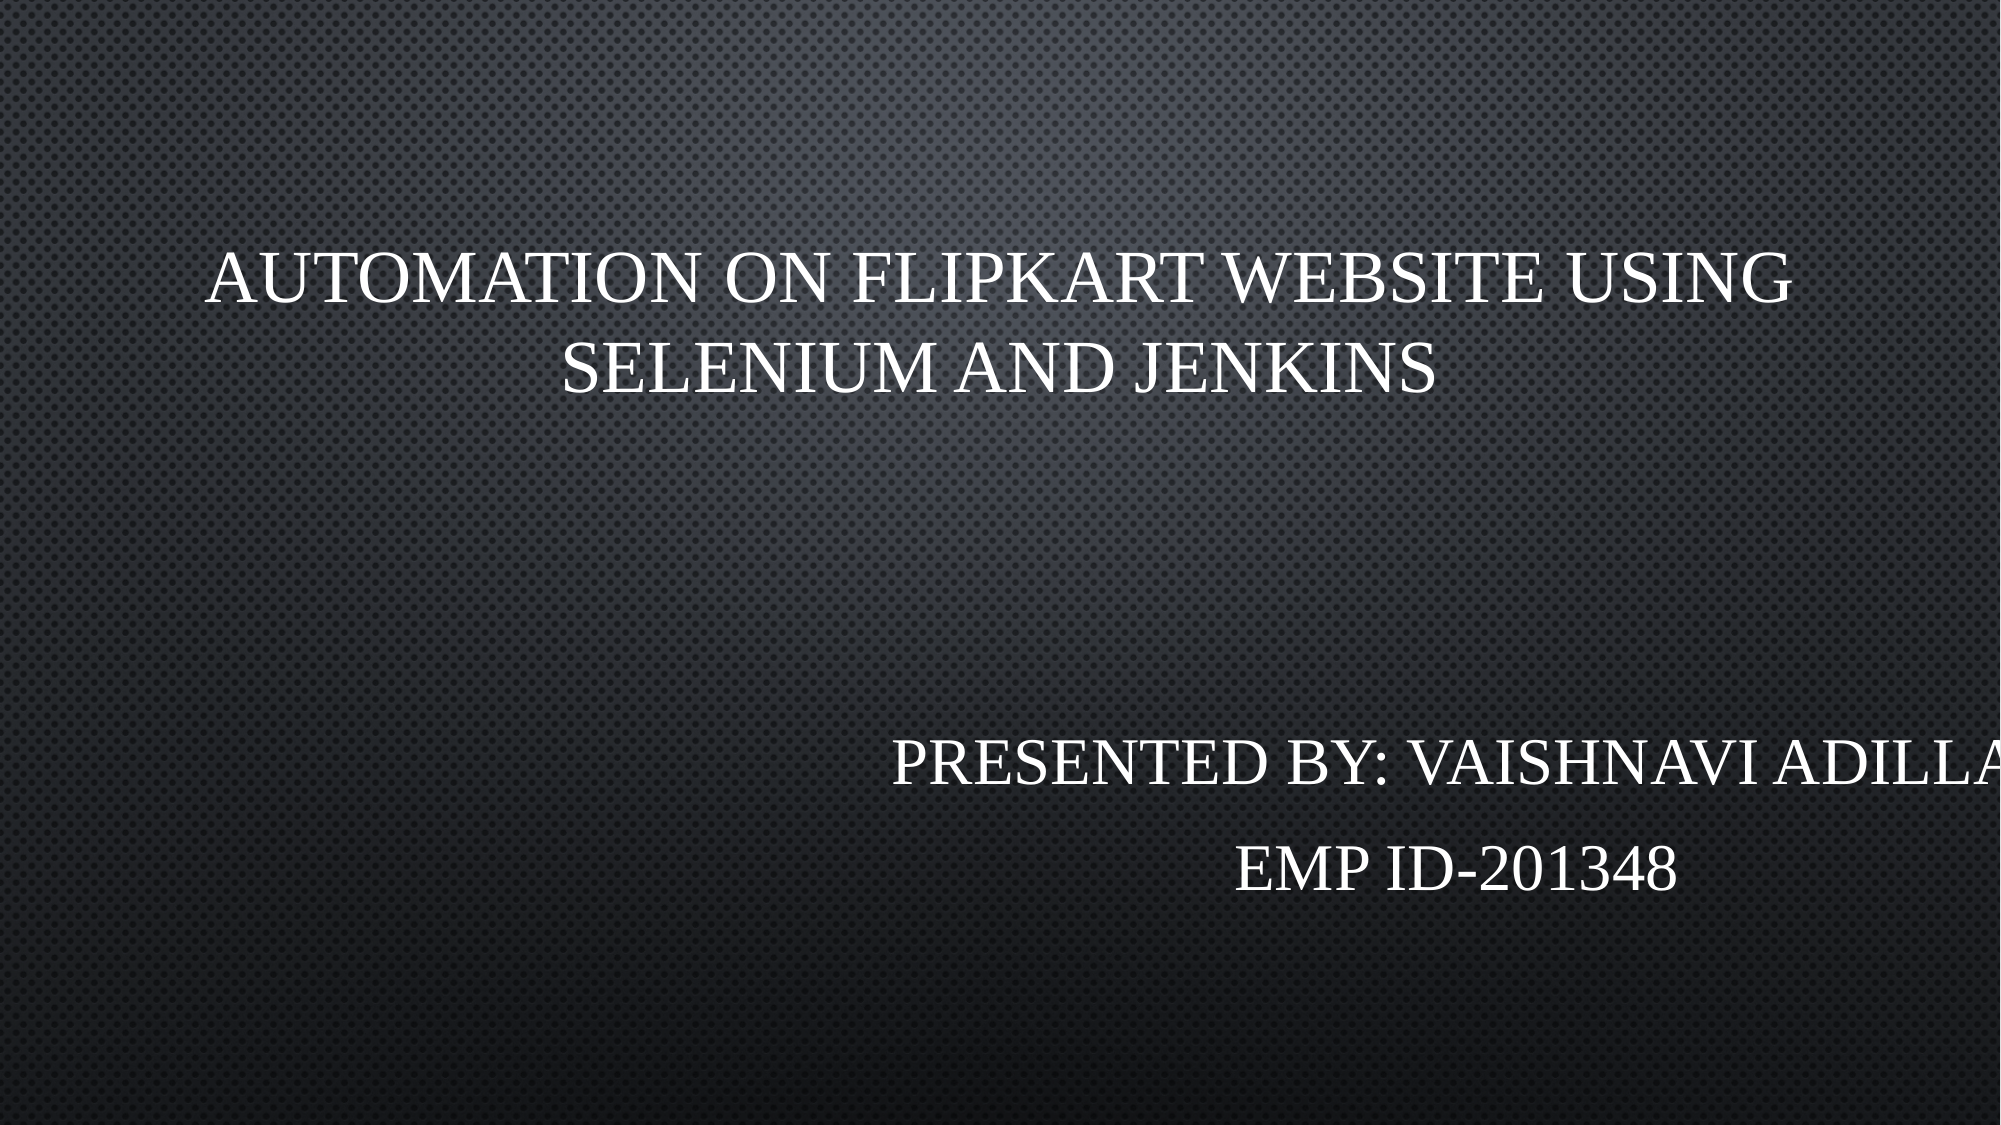

# Automation on FLIPKART website using Selenium and JENKINS
Presented By: Vaishnavi Adilla
Emp id-201348